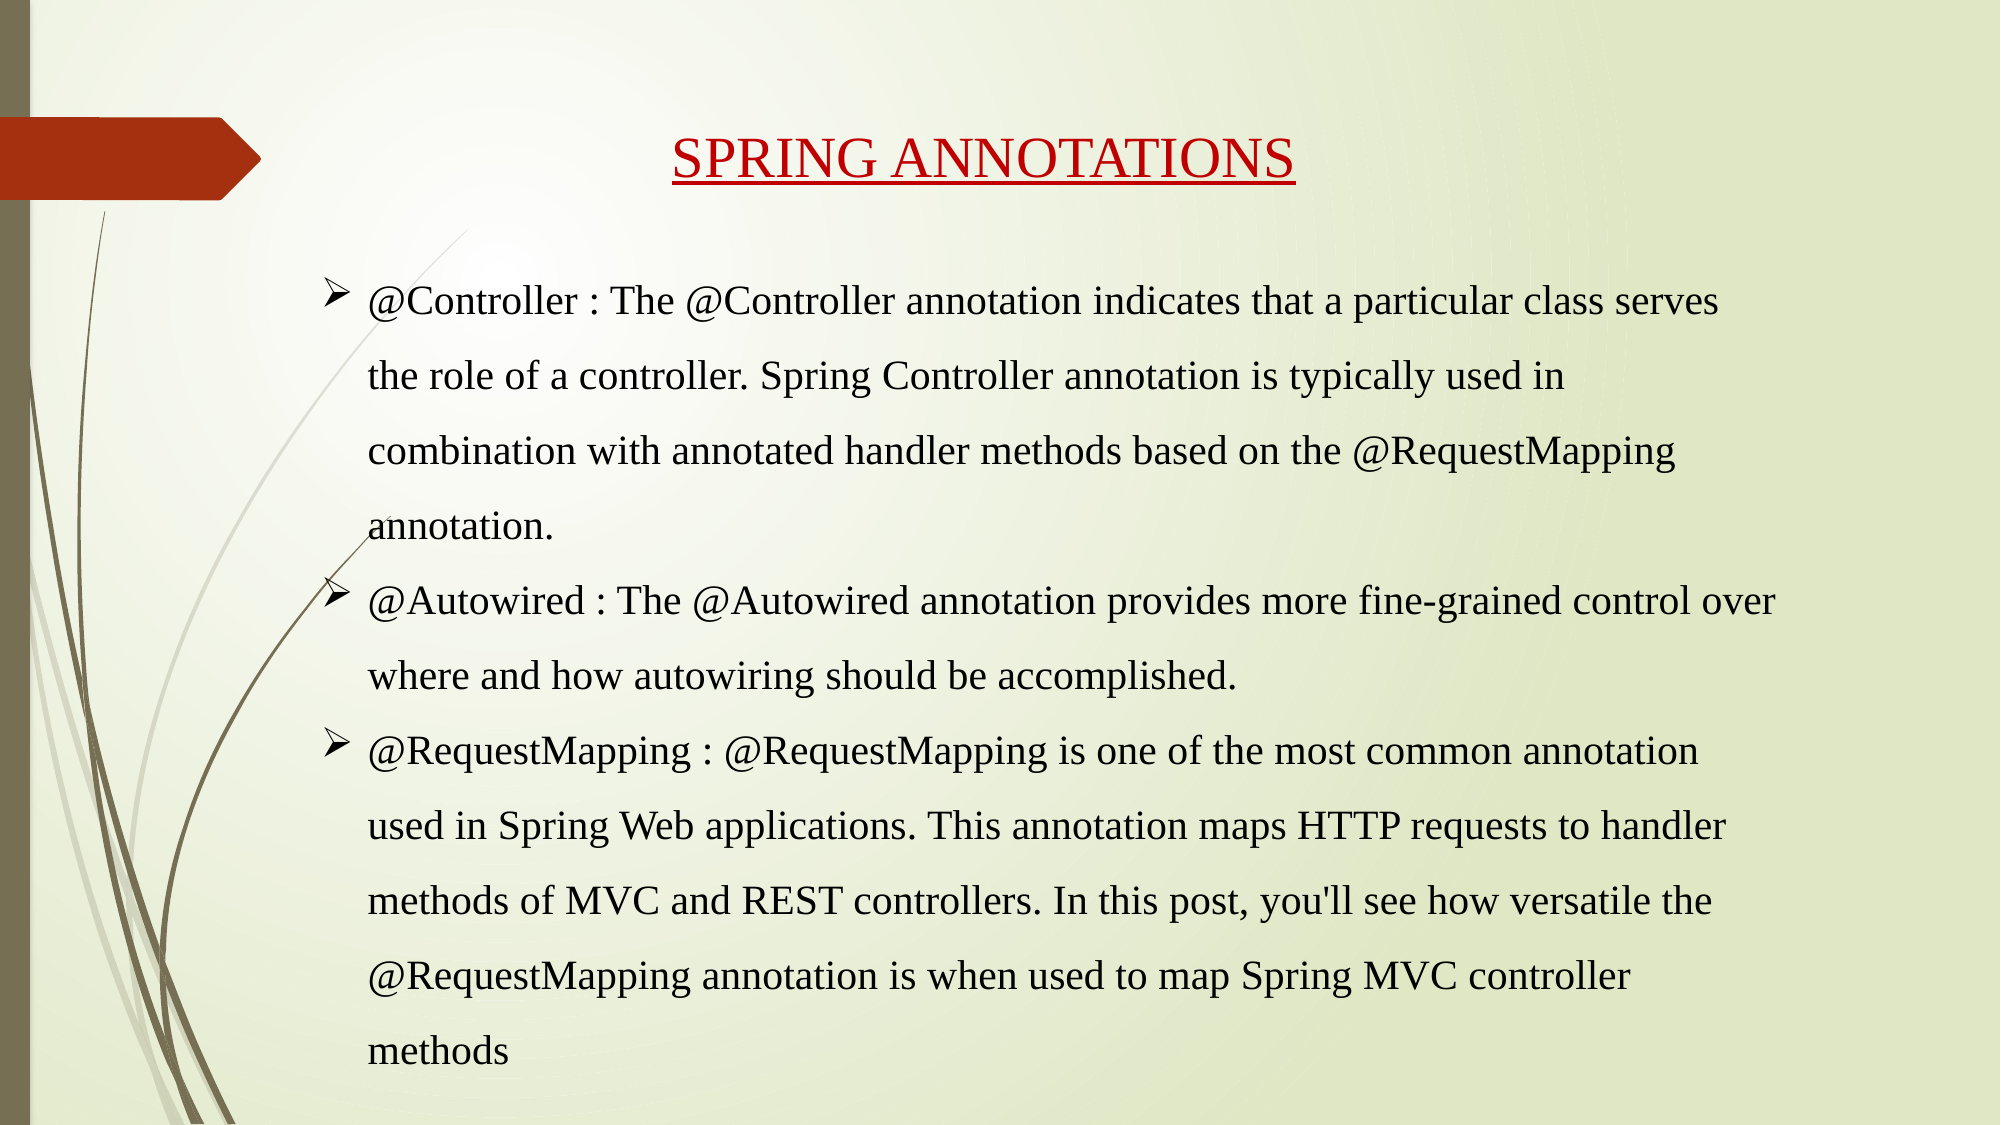

SPRING ANNOTATIONS
@Controller : The @Controller annotation indicates that a particular class serves the role of a controller. Spring Controller annotation is typically used in combination with annotated handler methods based on the @RequestMapping annotation.
@Autowired : The @Autowired annotation provides more fine-grained control over where and how autowiring should be accomplished.
@RequestMapping : @RequestMapping is one of the most common annotation used in Spring Web applications. This annotation maps HTTP requests to handler methods of MVC and REST controllers. In this post, you'll see how versatile the @RequestMapping annotation is when used to map Spring MVC controller methods